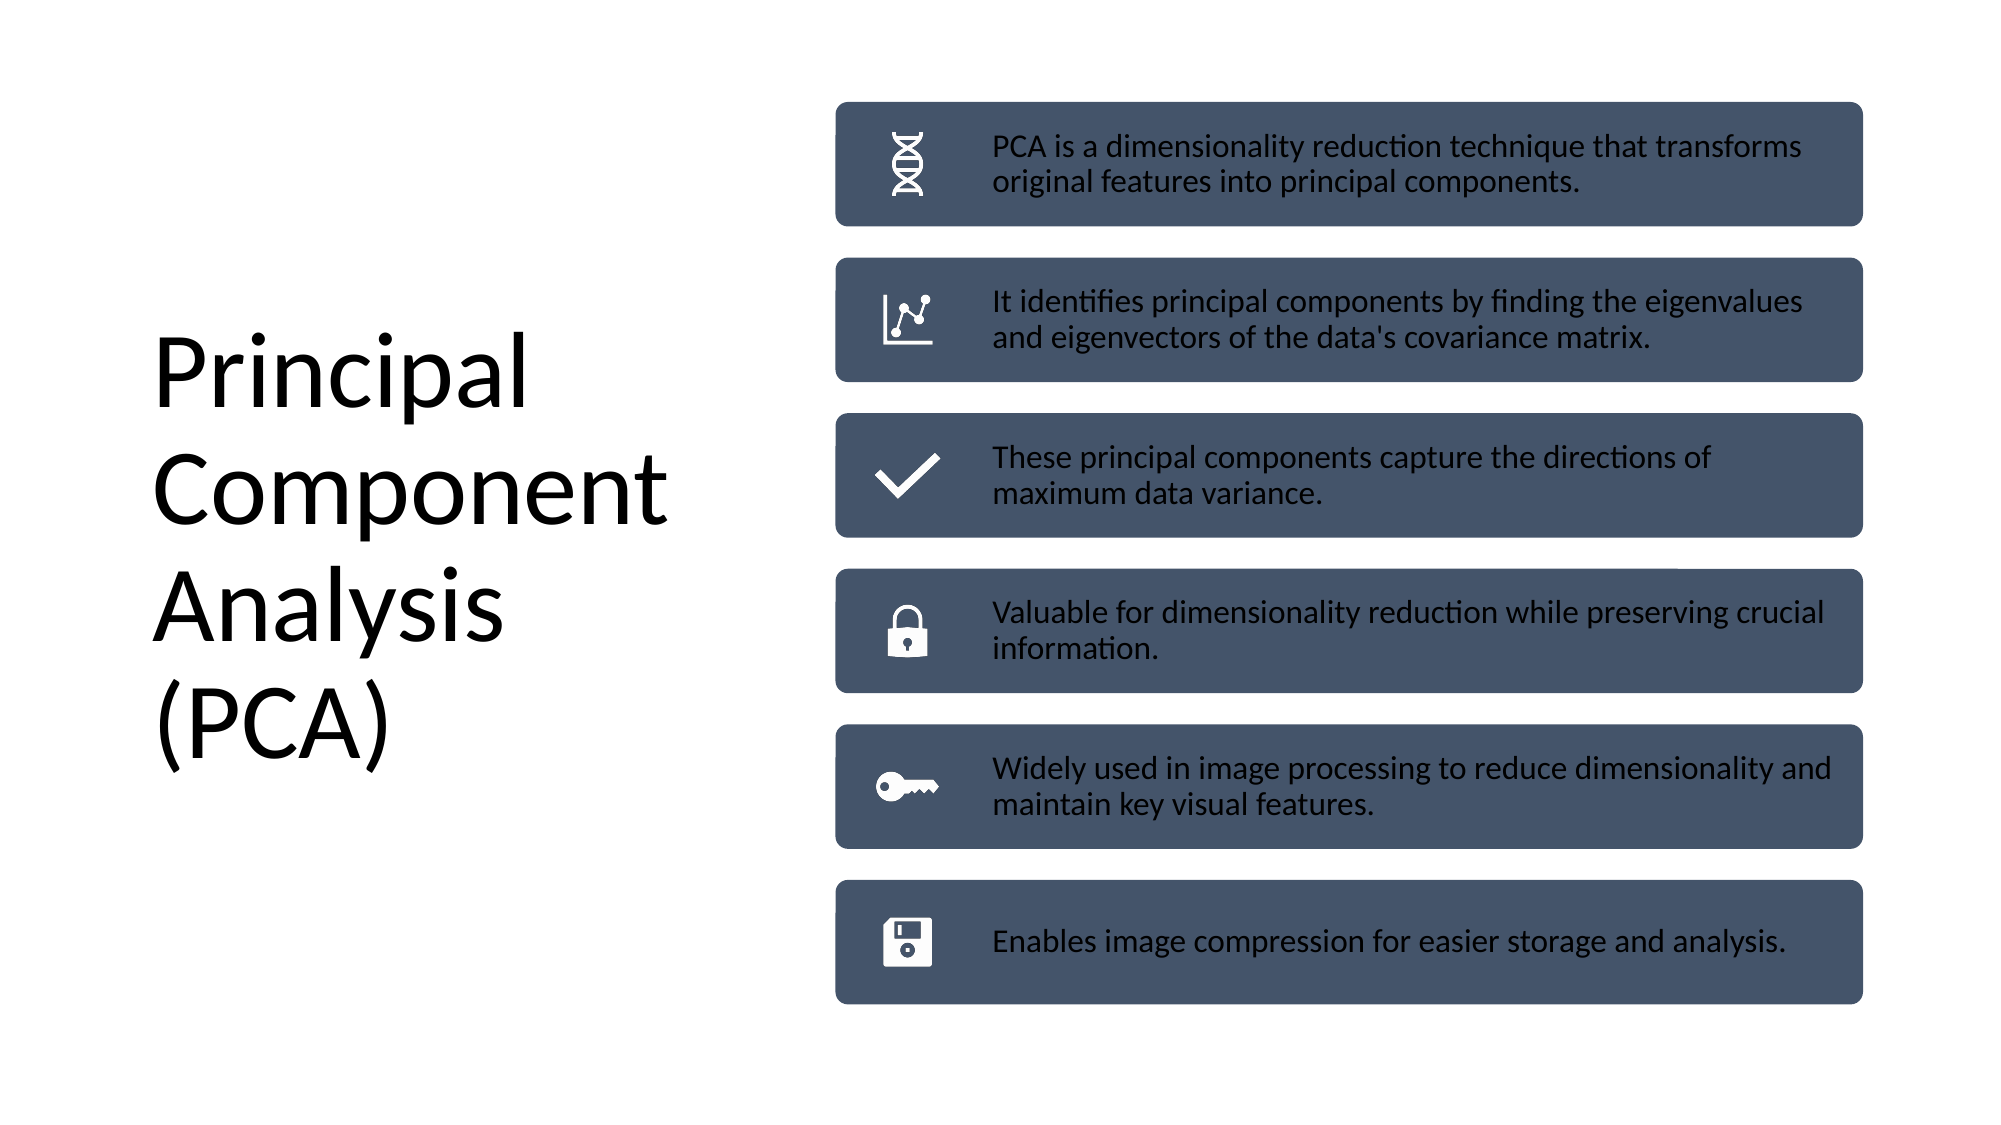

# Principal Component Analysis (PCA)
PCA is a dimensionality reduction technique that transforms original features into principal components.
It identifies principal components by finding the eigenvalues and eigenvectors of the data's covariance matrix.
These principal components capture the directions of maximum data variance.
Valuable for dimensionality reduction while preserving crucial information.
Widely used in image processing to reduce dimensionality and maintain key visual features.
Enables image compression for easier storage and analysis.
Feature Engineering
44